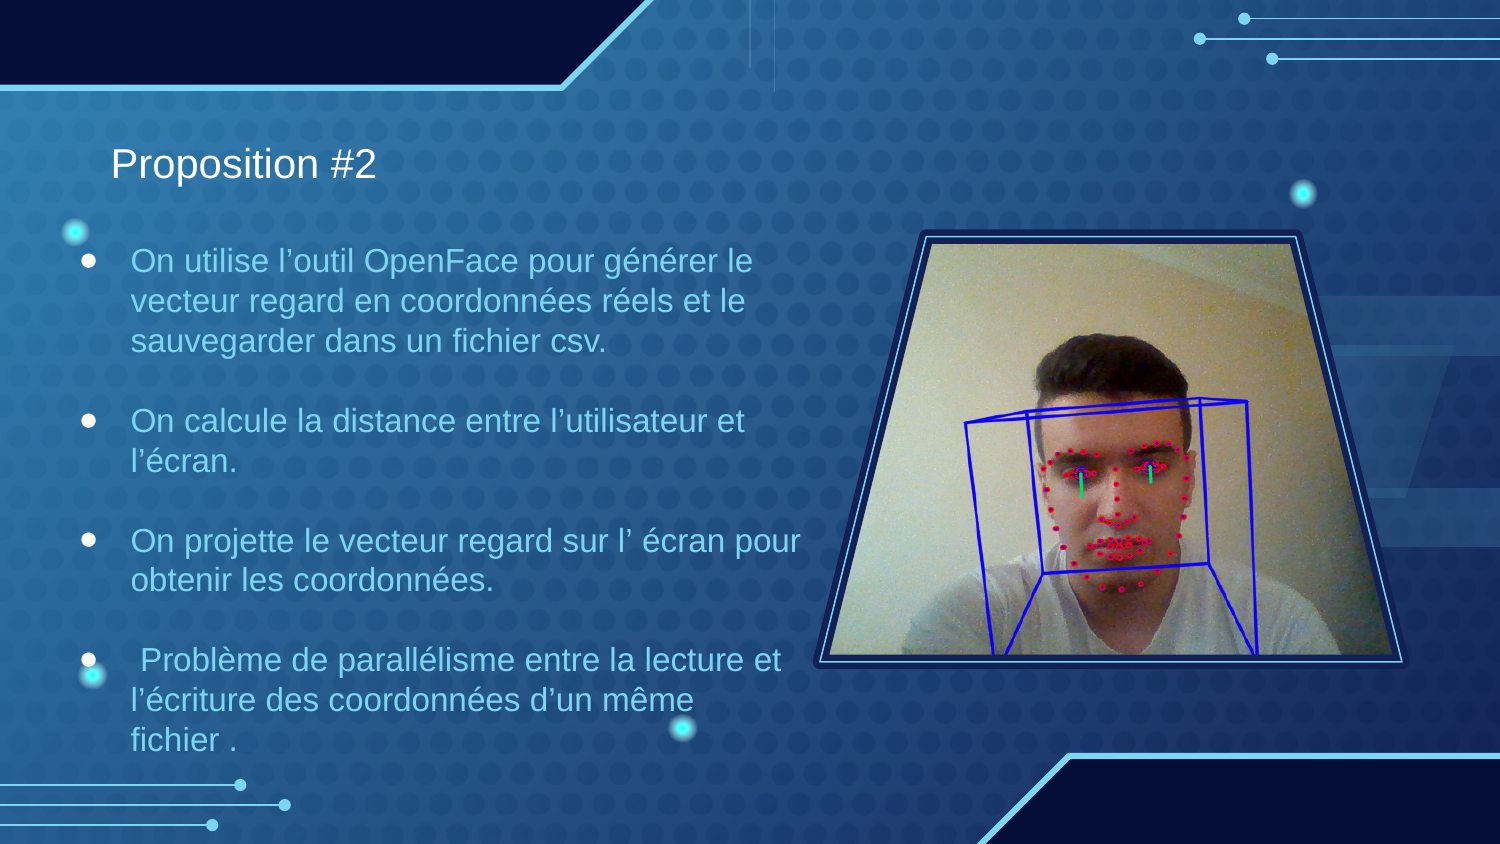

# Proposition #2
On utilise l’outil OpenFace pour générer le vecteur regard en coordonnées réels et le sauvegarder dans un fichier csv.

On calcule la distance entre l’utilisateur et l’écran.

On projette le vecteur regard sur l’ écran pour obtenir les coordonnées.

 Problème de parallélisme entre la lecture et l’écriture des coordonnées d’un même fichier .